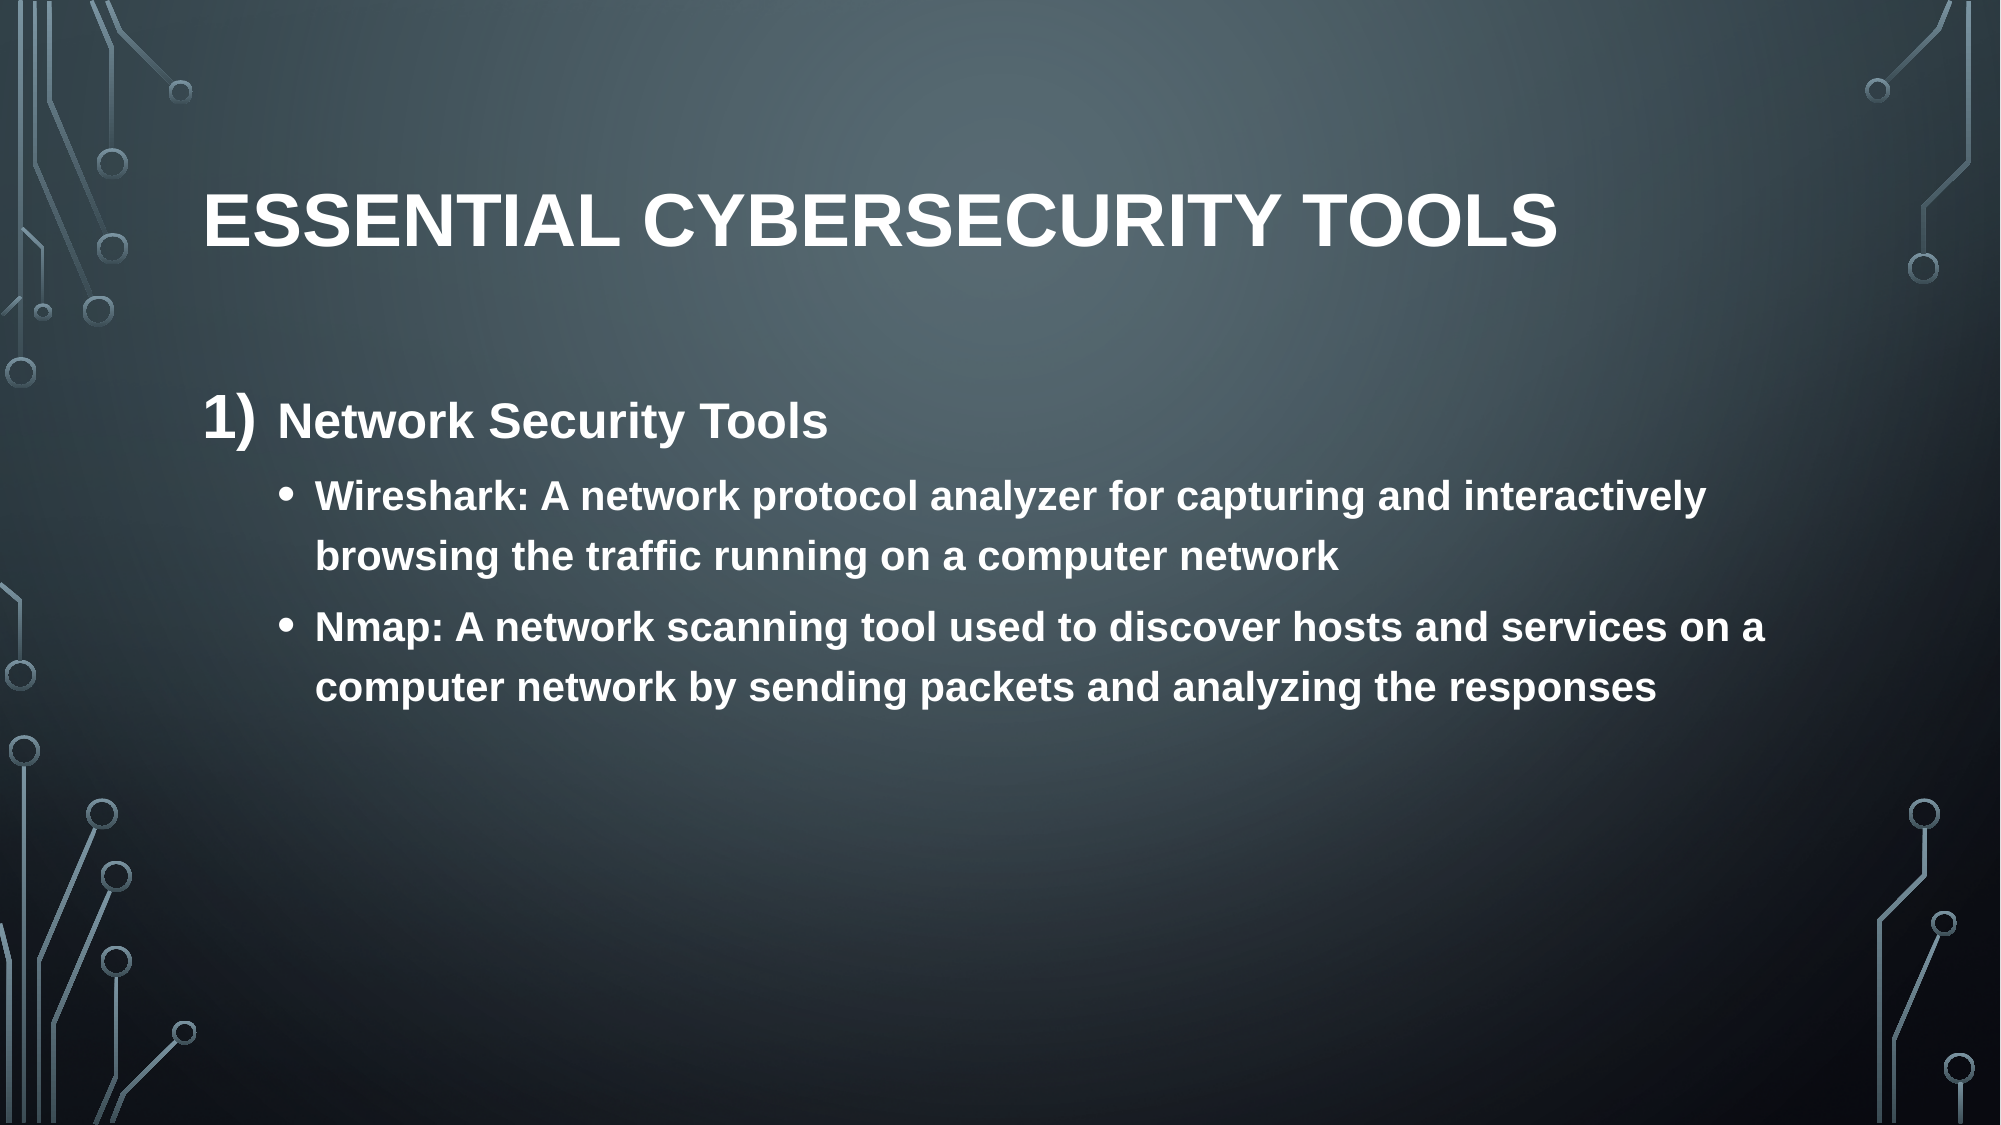

# Essential cybersecurity tools
Network Security Tools
Wireshark: A network protocol analyzer for capturing and interactively browsing the traffic running on a computer network
Nmap: A network scanning tool used to discover hosts and services on a computer network by sending packets and analyzing the responses